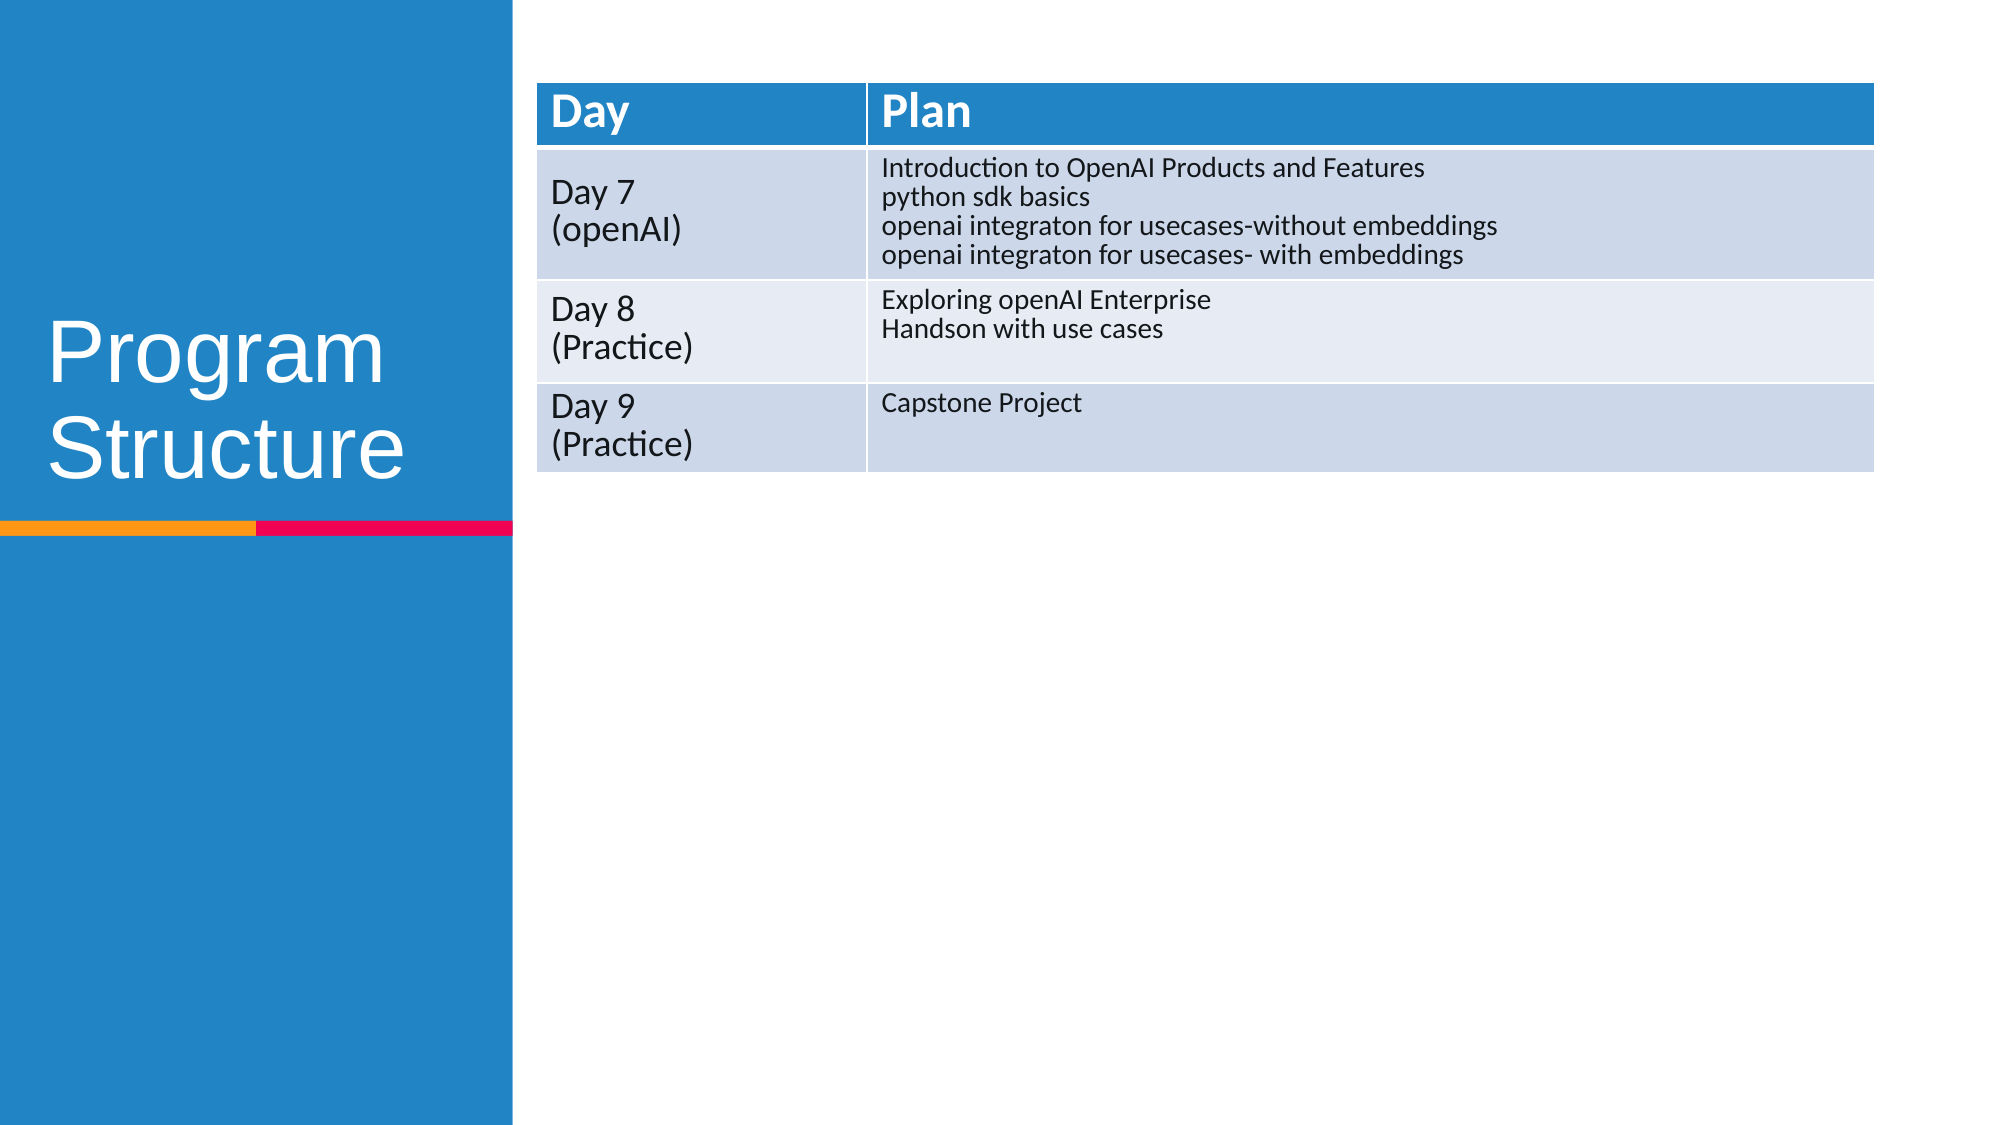

| Day | Plan |
| --- | --- |
| Day 7 (openAI) | Introduction to OpenAI Products and Features python sdk basics openai integraton for usecases-without embeddings openai integraton for usecases- with embeddings |
| Day 8 (Practice) | Exploring openAI Enterprise Handson with use cases |
| Day 9 (Practice) | Capstone Project |
# Program Structure